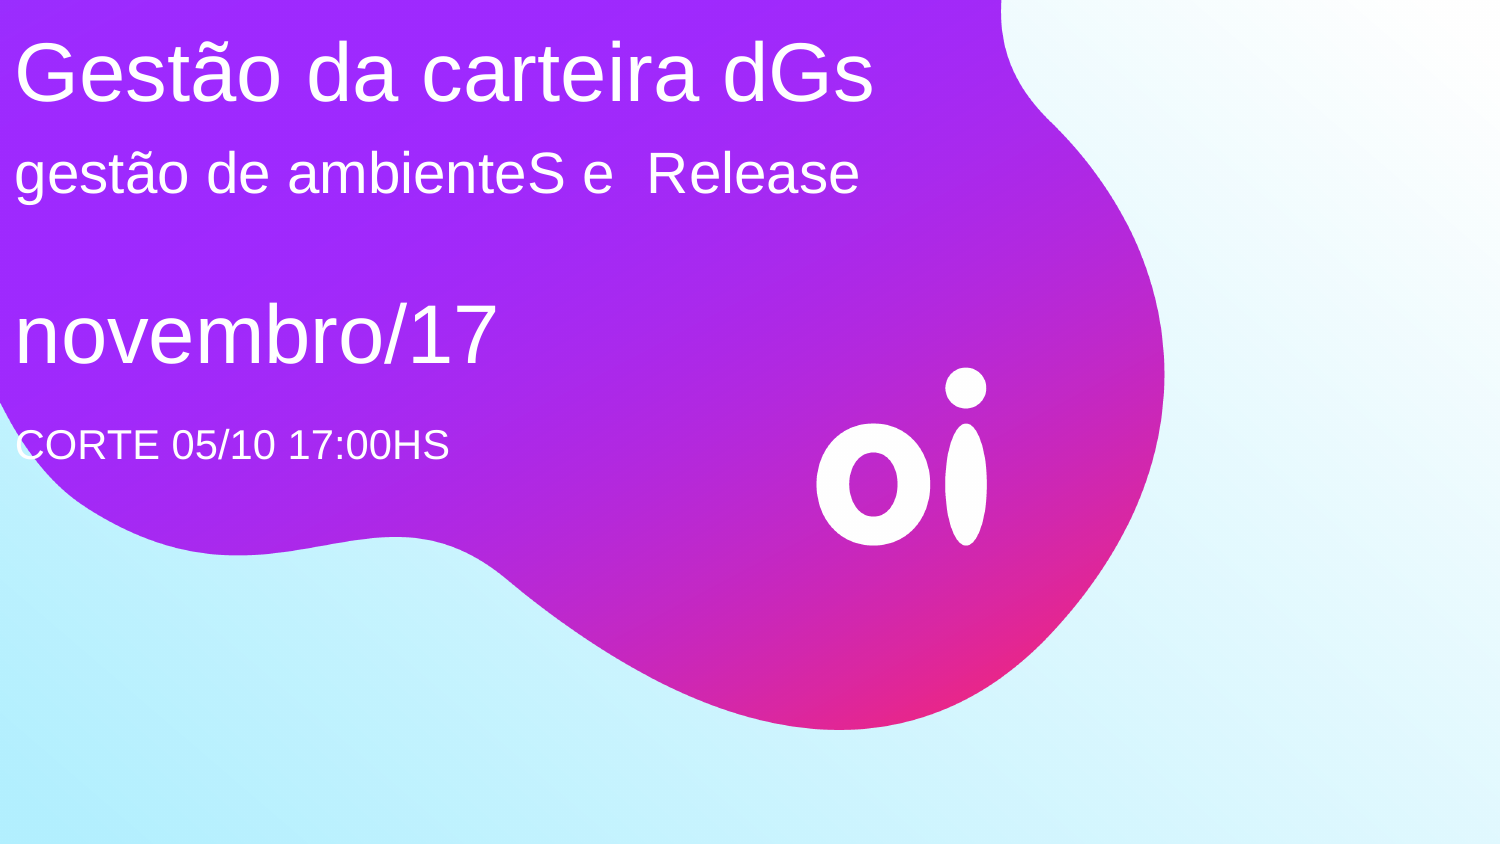

Gestão da carteira dGs
gestão de ambienteS e  Release
novembro/17
CORTE 05/10 17:00HS